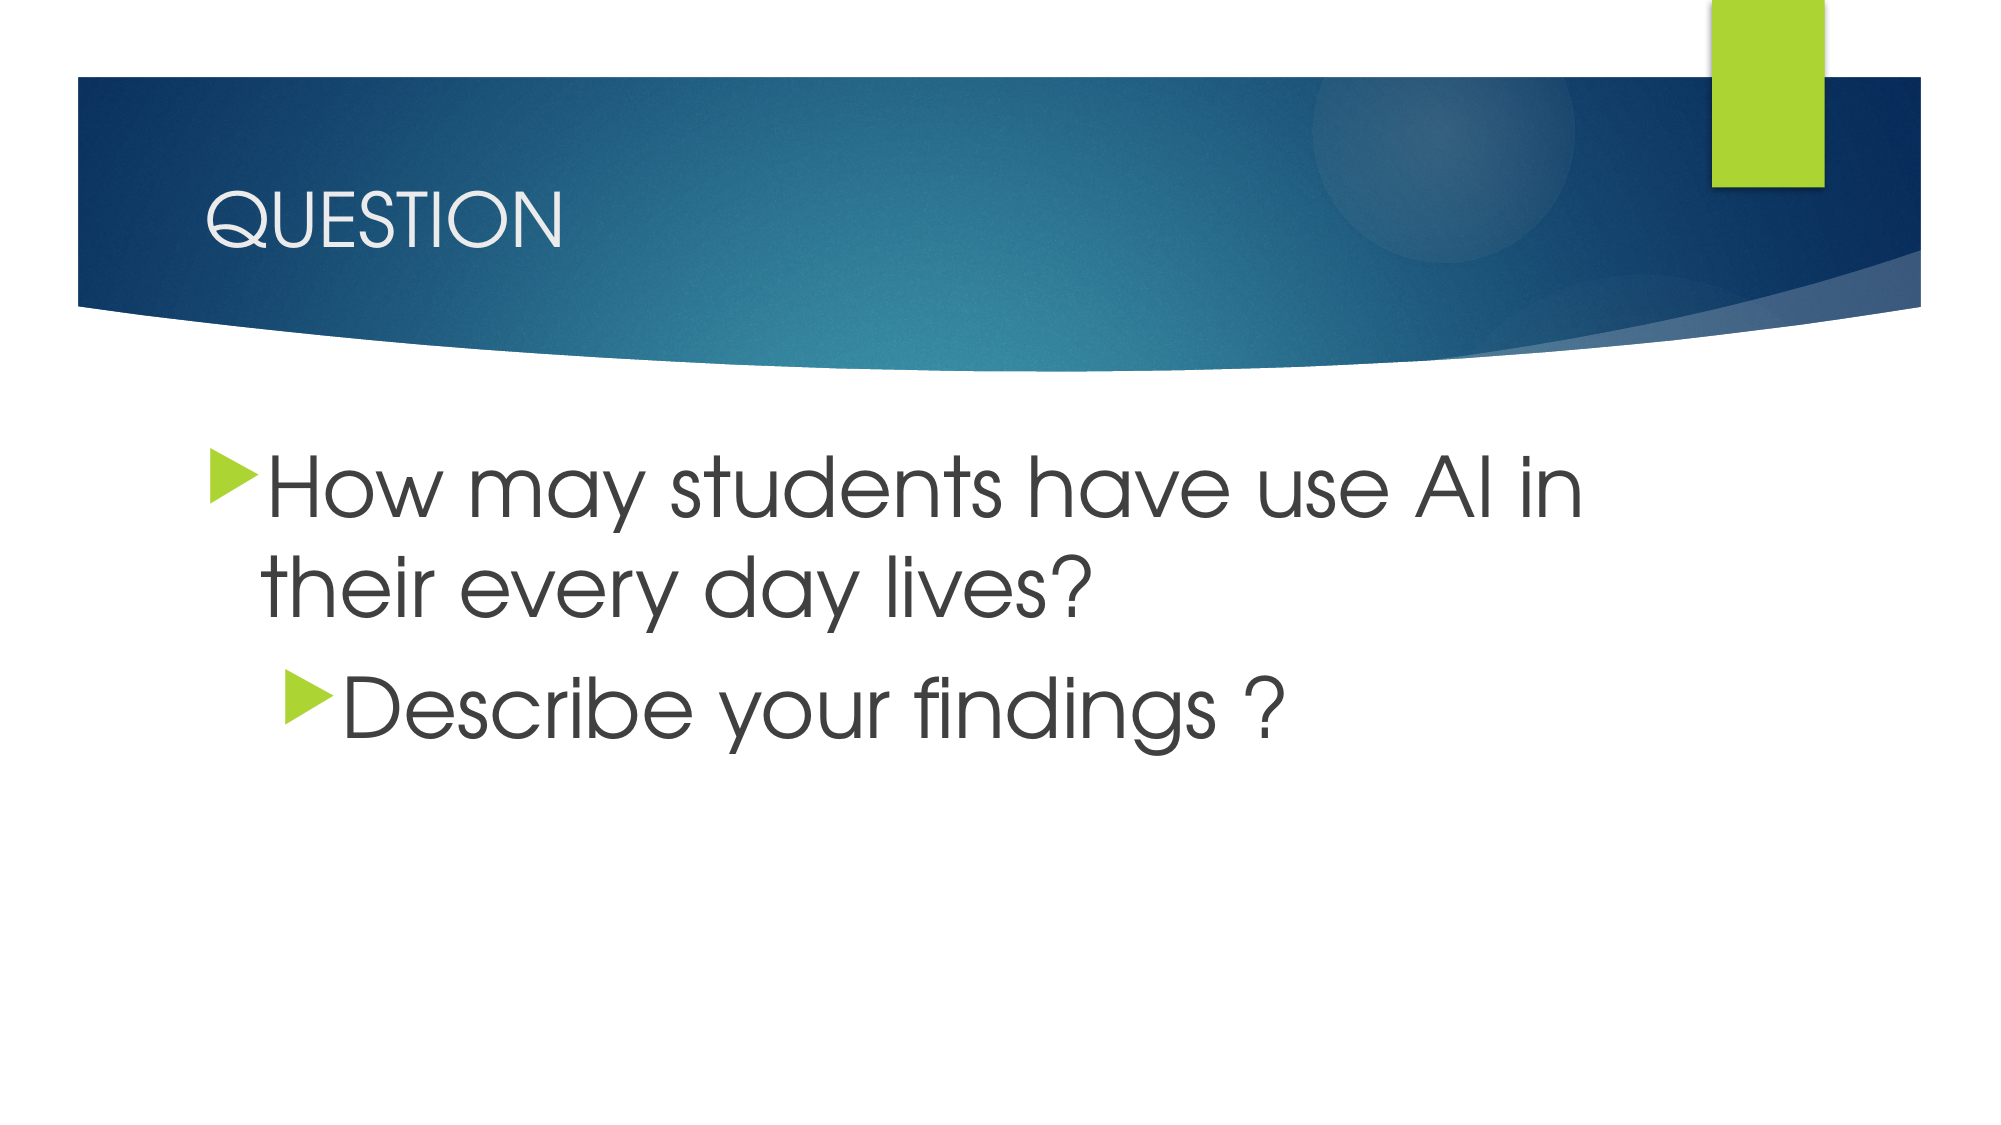

# QUESTION
How may students have use AI in their every day lives?
Describe your findings ?